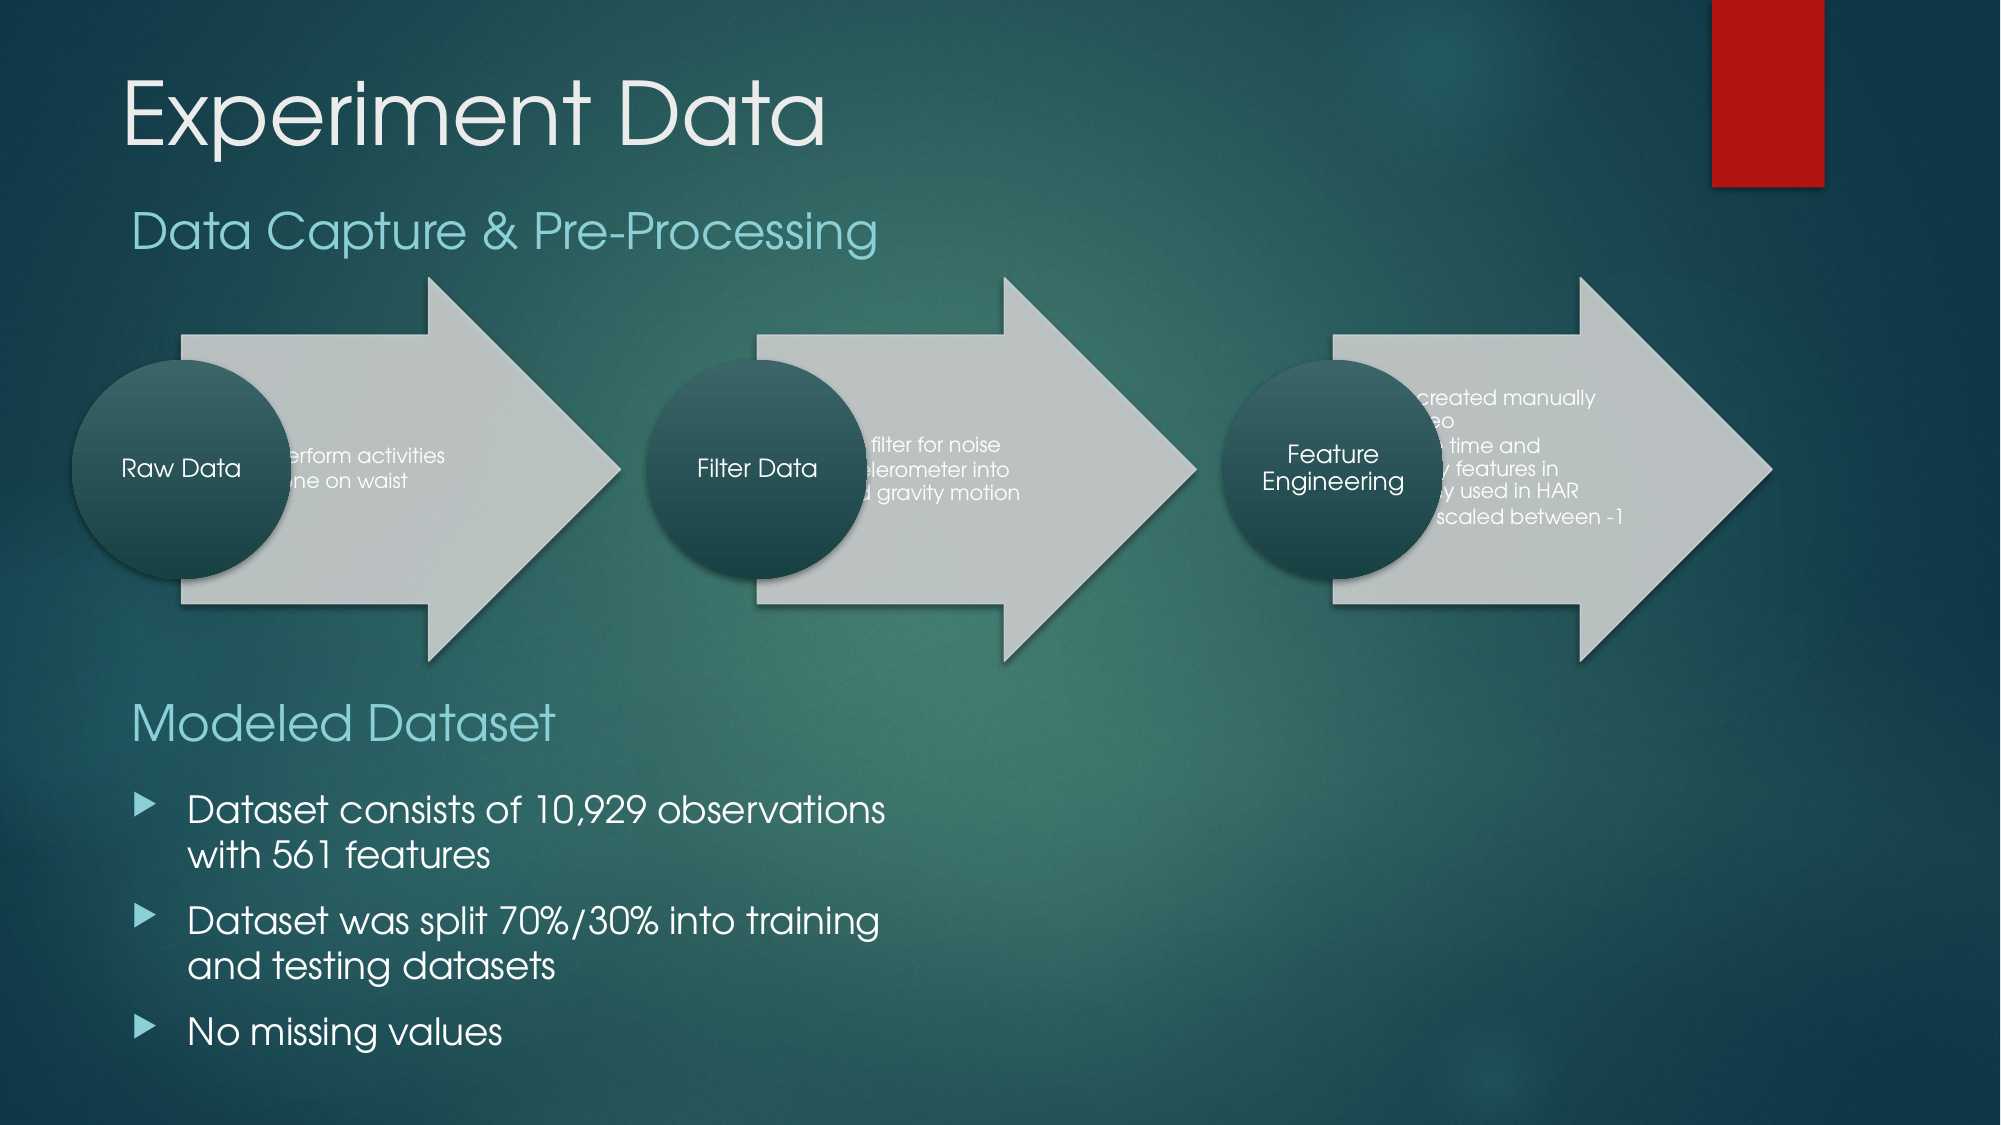

# Experiment Data
Data Capture & Pre-Processing
People perform activities
Smartphone on waist
Raw Data
High-Pass filter for noise
Split accelerometer into body and gravity motion
Filter Data
Labels created manually from video
Compute time and frequency features in commonly used in HAR
Features scaled between -1 and 1
Feature Engineering
Modeled Dataset
Dataset consists of 10,929 observations with 561 features
Dataset was split 70%/30% into training and testing datasets
No missing values